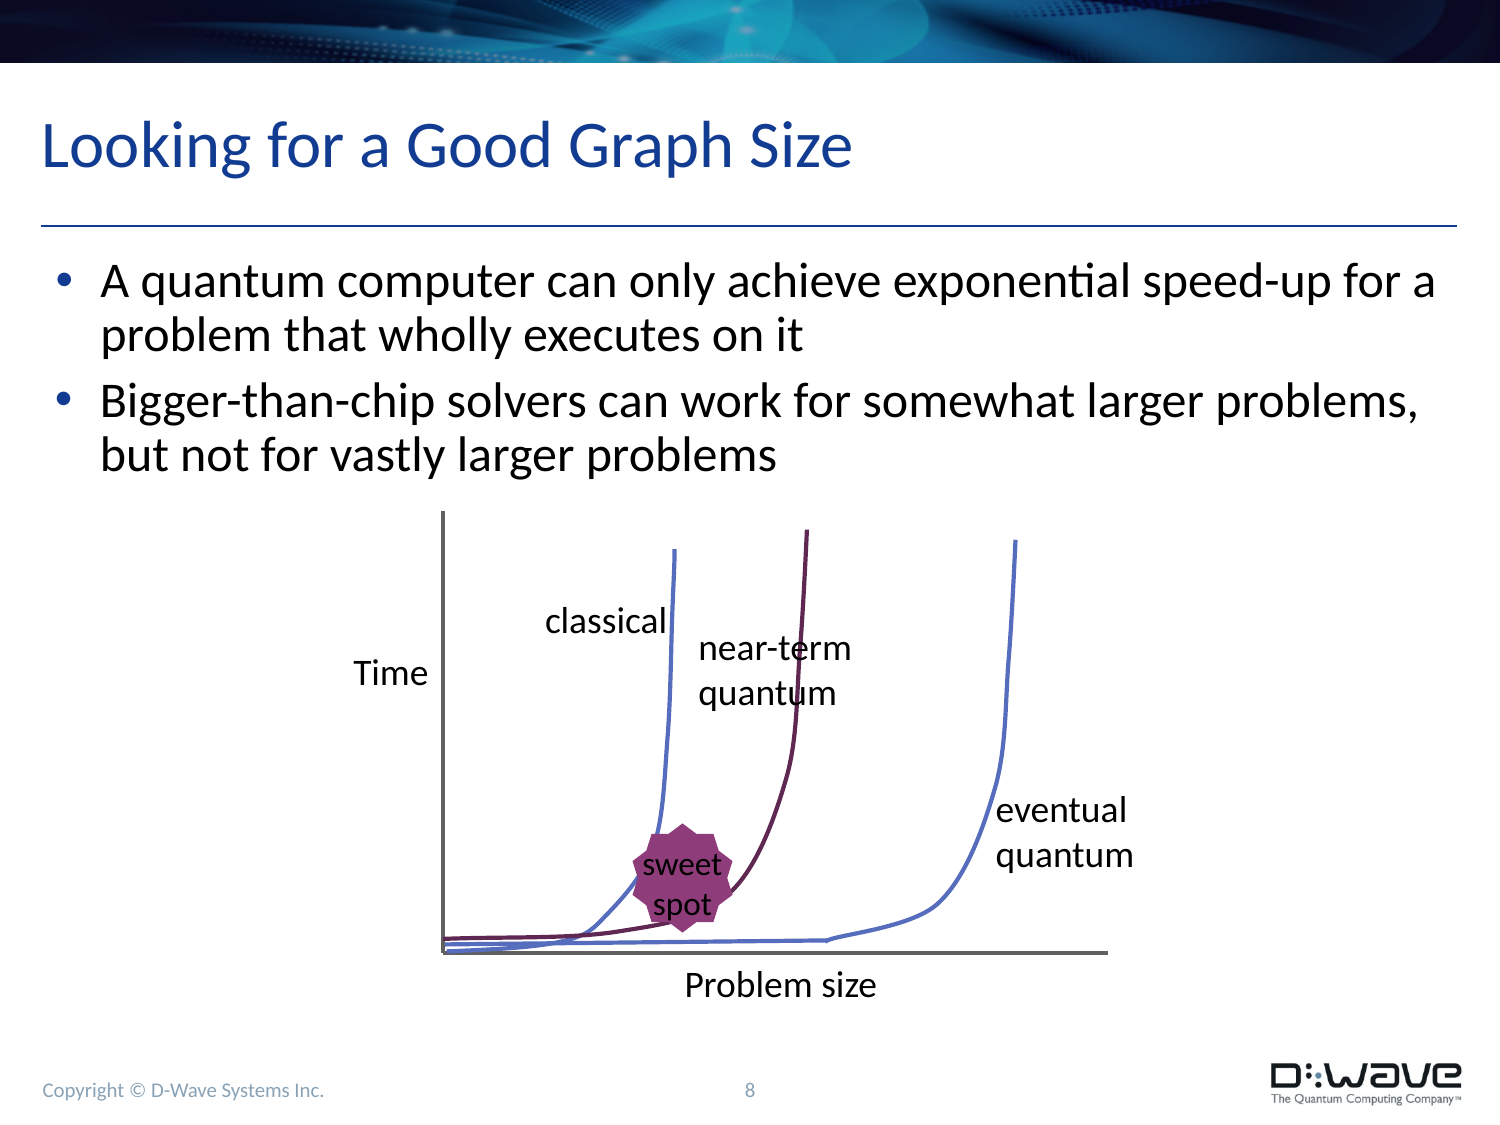

# Looking for a Good Graph Size
A quantum computer can only achieve exponential speed-up for a problem that wholly executes on it

Bigger-than-chip solvers can work for somewhat larger problems, but not for vastly larger problems

near-term
quantum

classical
Time
eventual
quantum

sweet
spot
Problem size